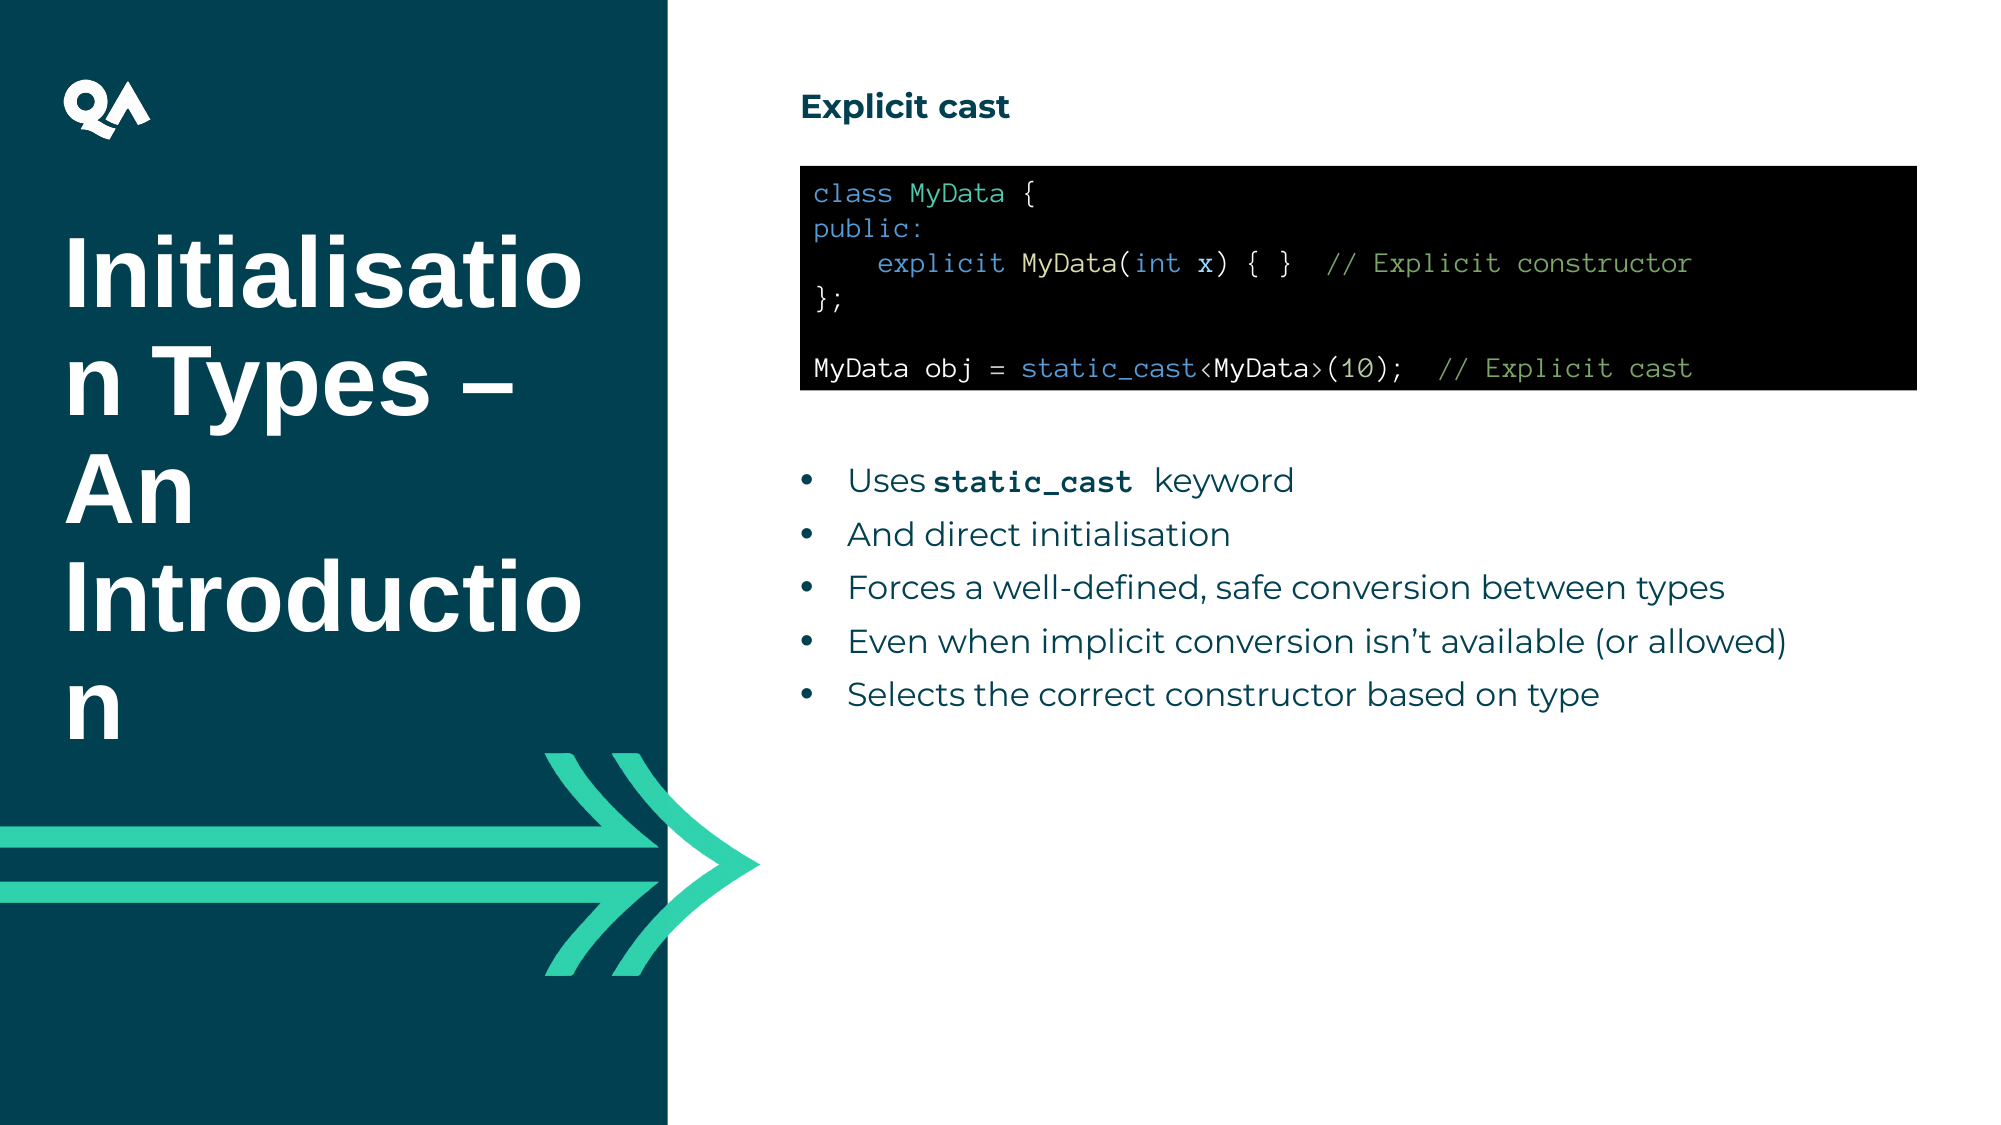

Explicit cast

Uses static_cast keyword
And direct initialisation
Forces a well-defined, safe conversion between types
Even when implicit conversion isn’t available (or allowed)
Selects the correct constructor based on type

class MyData {
public:
    explicit MyData(int x) { }  // Explicit constructor
};
MyData obj = static_cast<MyData>(10);  // Explicit cast
Initialisation Types – An Introduction